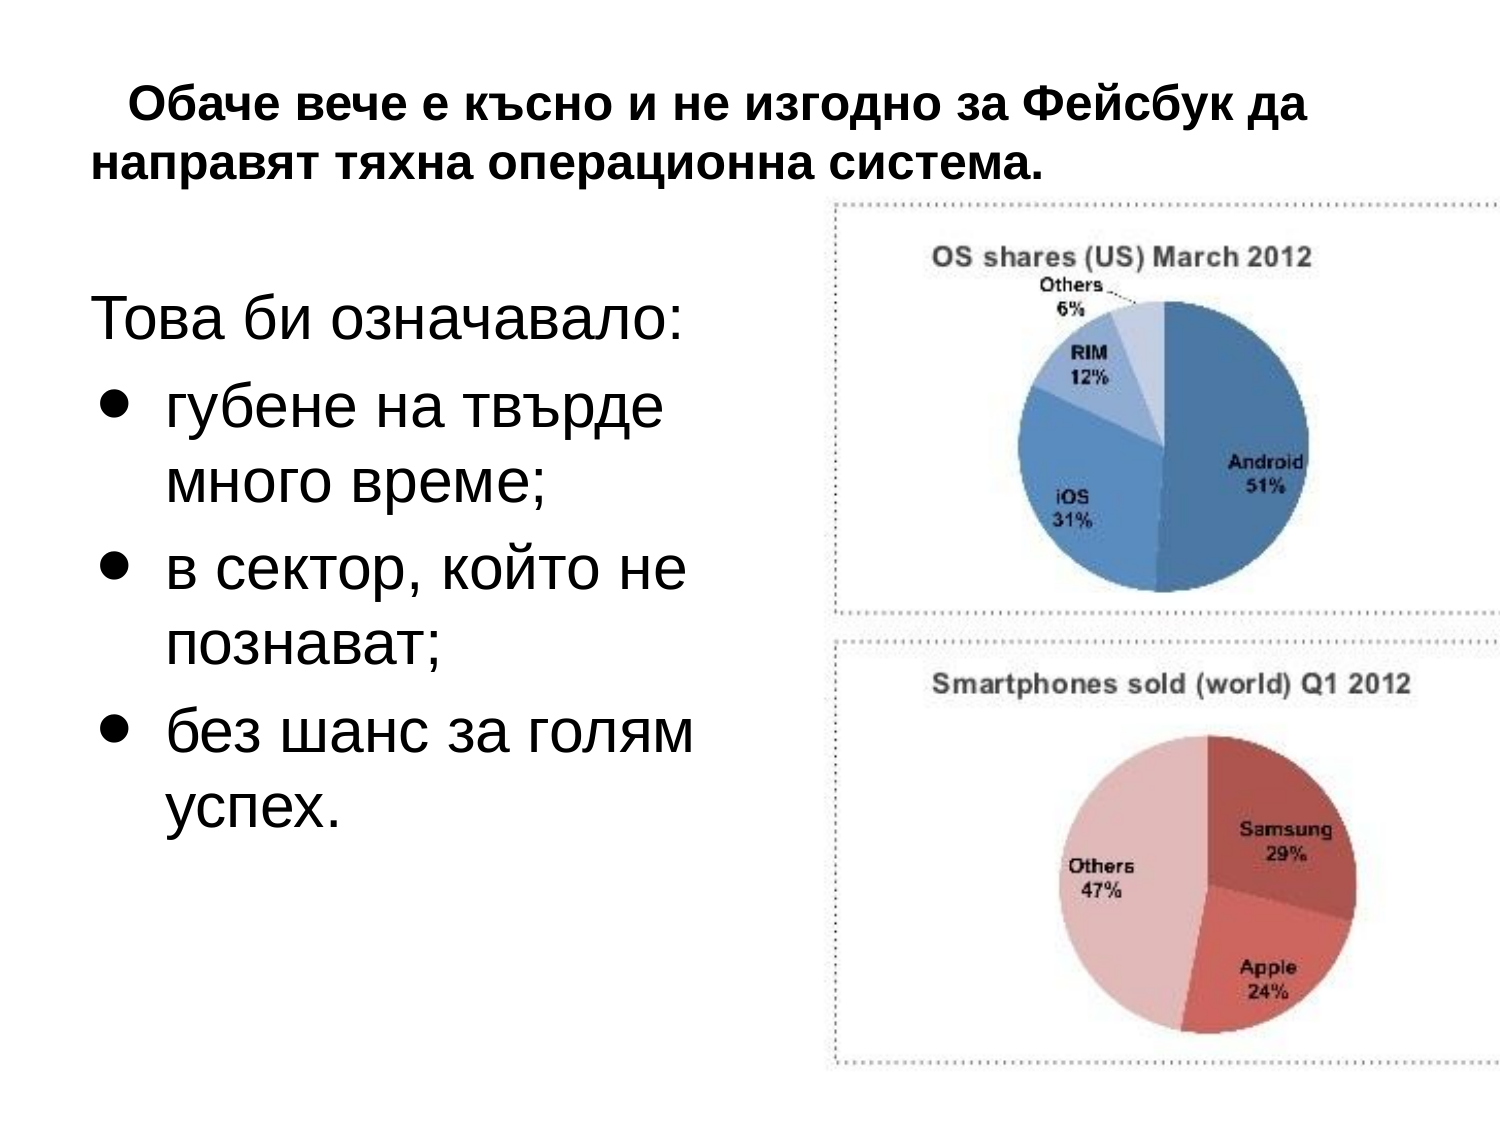

# Обаче вече е късно и не изгодно за Фейсбук да направят тяхна операционна система.
Това би означавало:
губене на твърде много време;
в сектор, който не познават;
без шанс за голям успех.